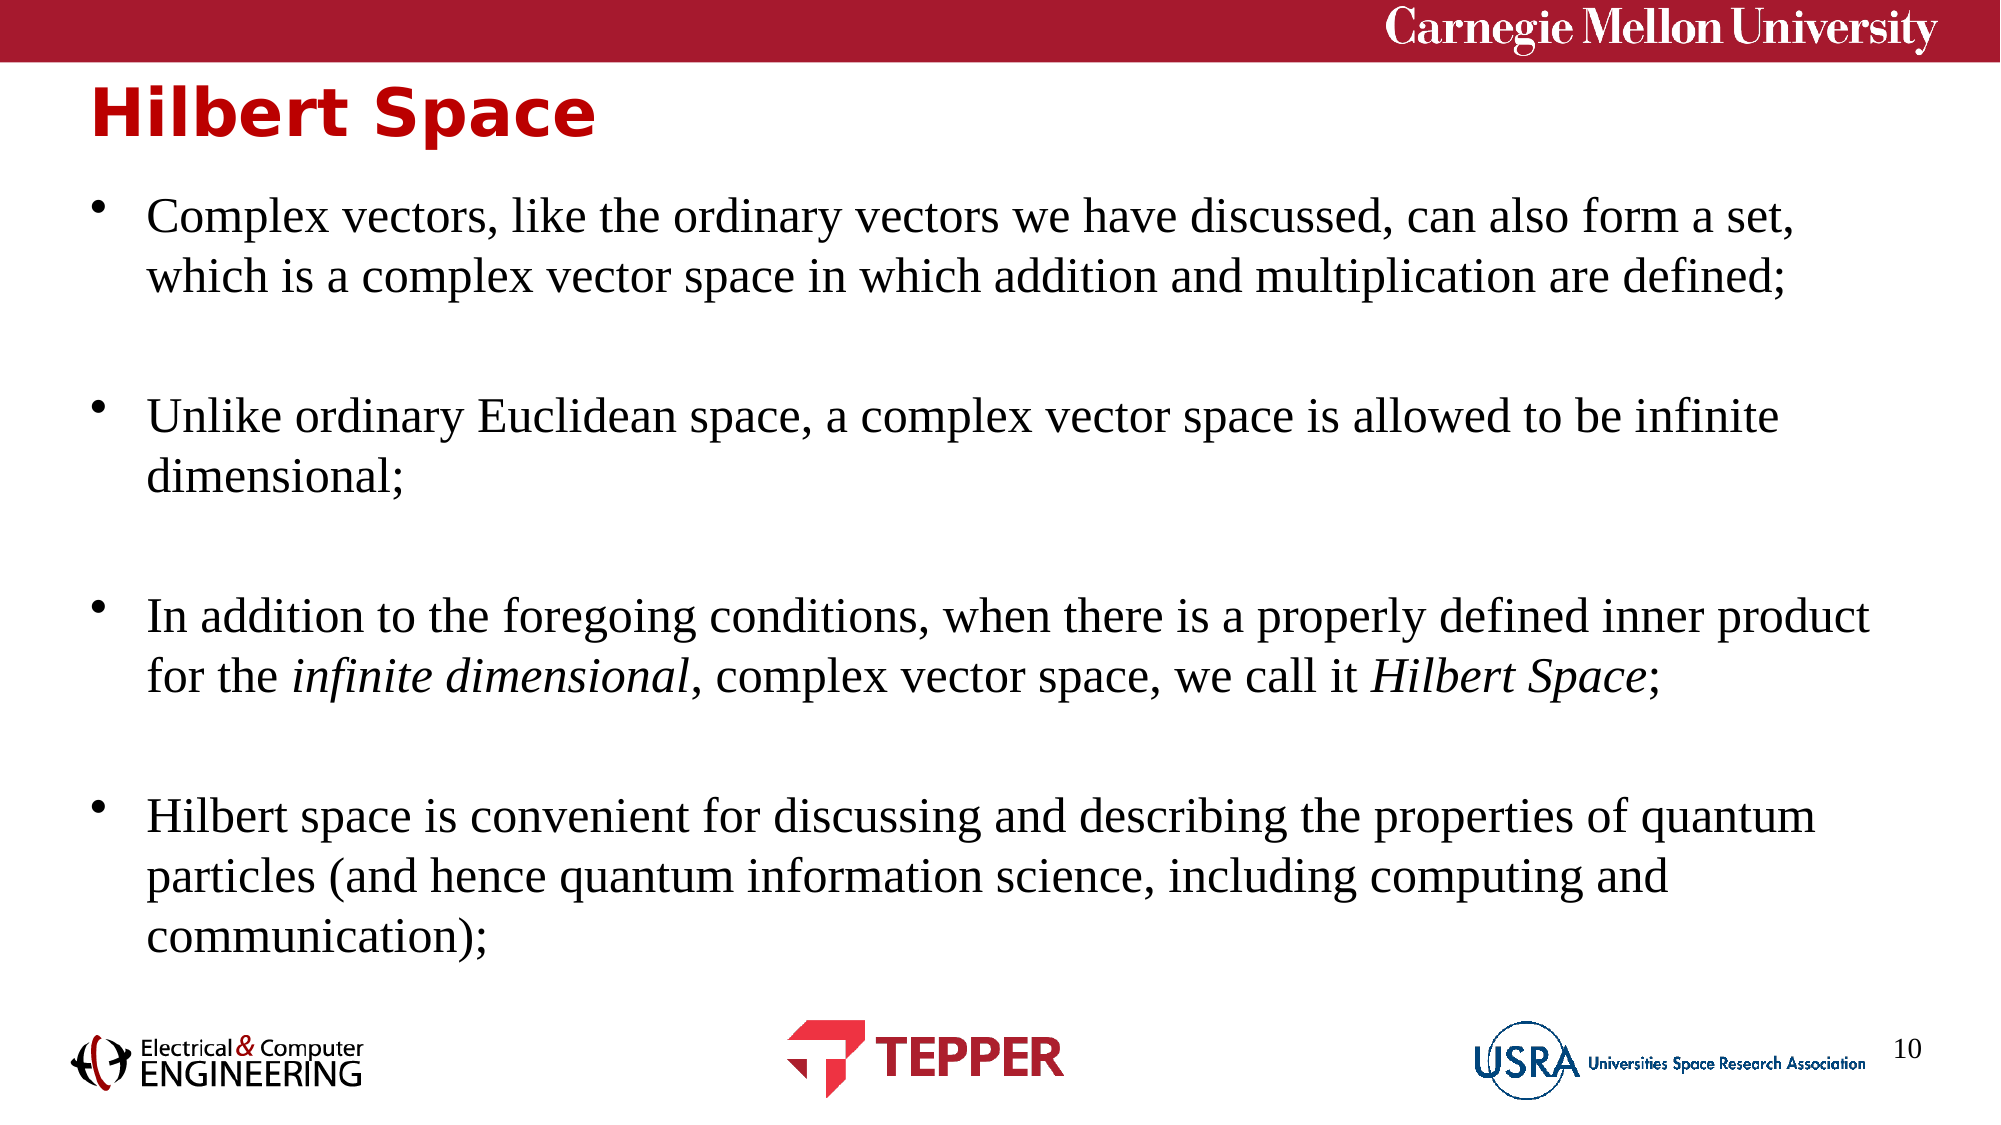

# Hilbert Space
Complex vectors, like the ordinary vectors we have discussed, can also form a set, which is a complex vector space in which addition and multiplication are defined;

Unlike ordinary Euclidean space, a complex vector space is allowed to be infinite dimensional;

In addition to the foregoing conditions, when there is a properly defined inner product for the infinite dimensional, complex vector space, we call it Hilbert Space;

Hilbert space is convenient for discussing and describing the properties of quantum particles (and hence quantum information science, including computing and communication);

10